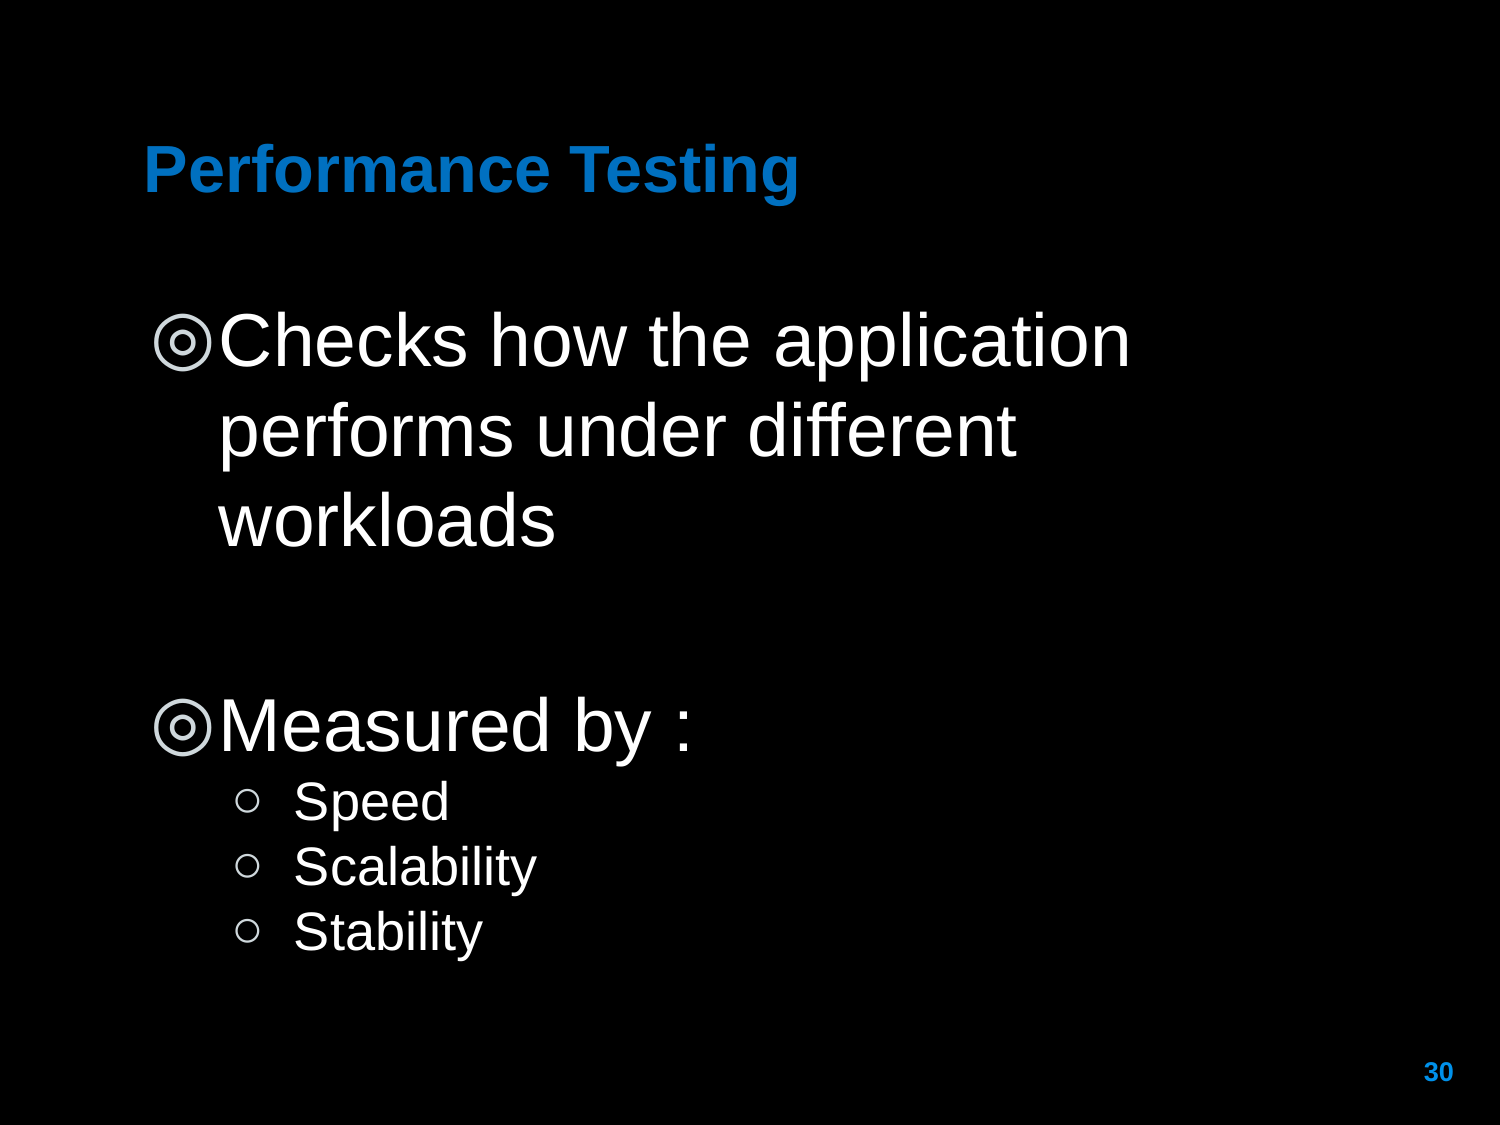

# Performance Testing
Checks how the application performs under different workloads

Measured by :
Speed
Scalability
Stability

30